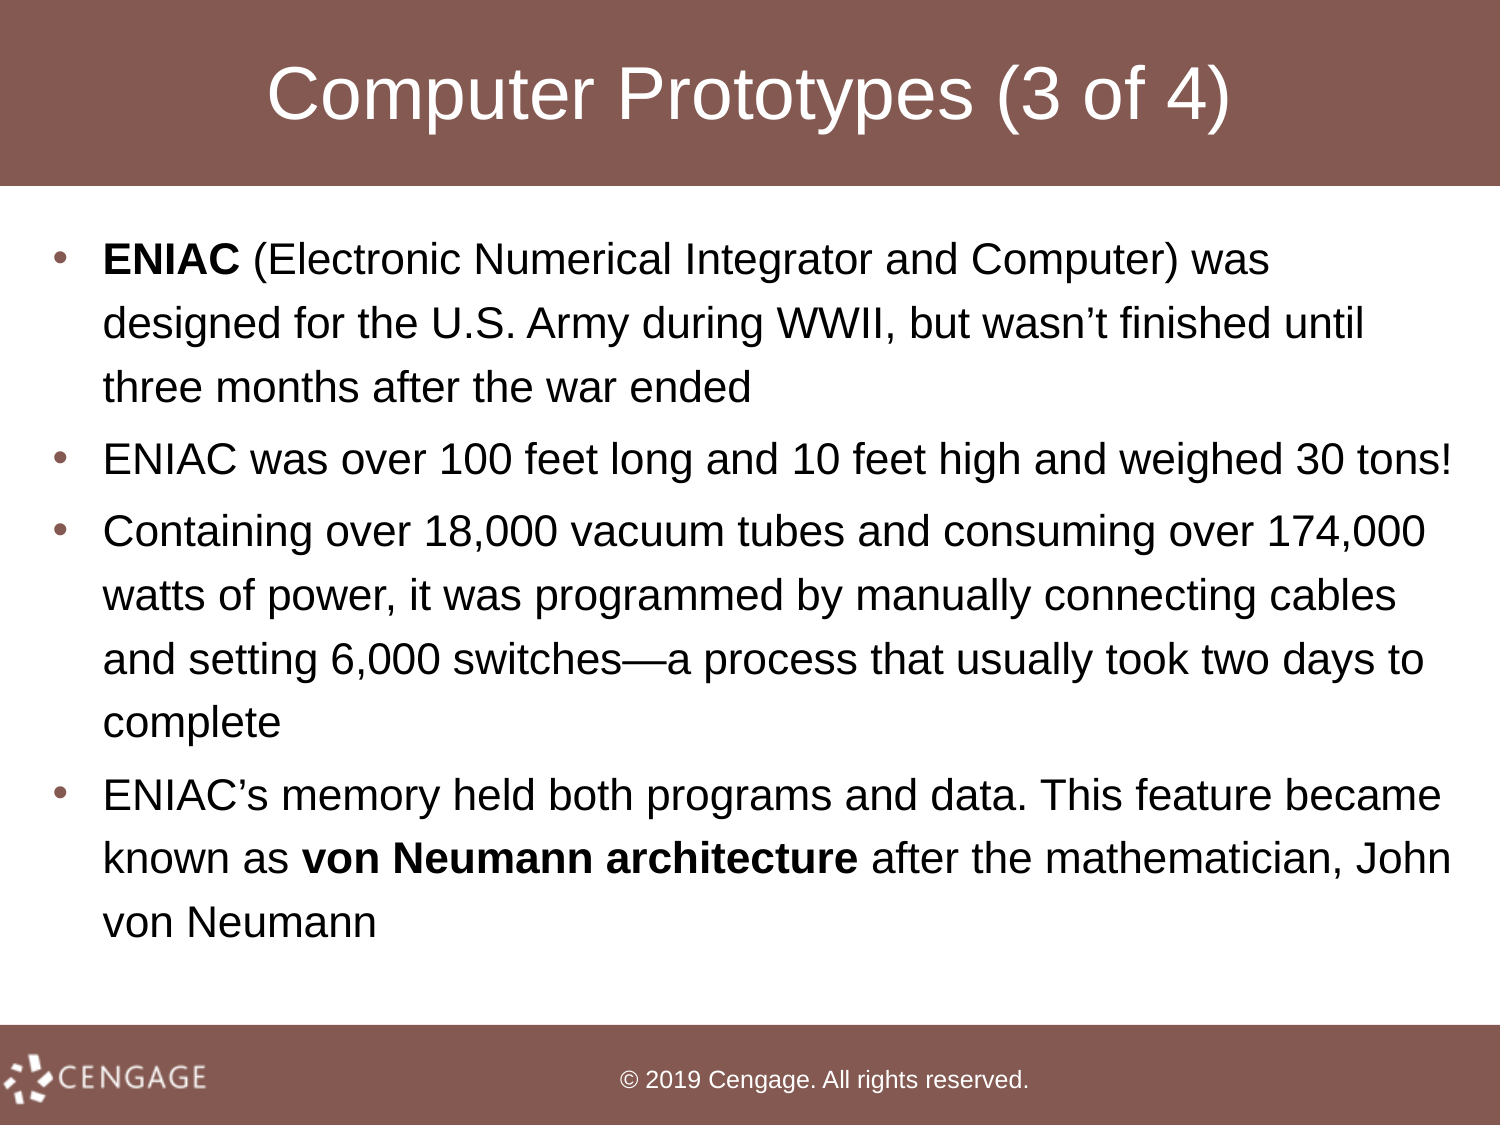

# Computer Prototypes (3 of 4)
ENIAC (Electronic Numerical Integrator and Computer) was designed for the U.S. Army during WWII, but wasn’t finished until three months after the war ended
ENIAC was over 100 feet long and 10 feet high and weighed 30 tons!
Containing over 18,000 vacuum tubes and consuming over 174,000 watts of power, it was programmed by manually connecting cables and setting 6,000 switches—a process that usually took two days to complete
ENIAC’s memory held both programs and data. This feature became known as von Neumann architecture after the mathematician, John von Neumann